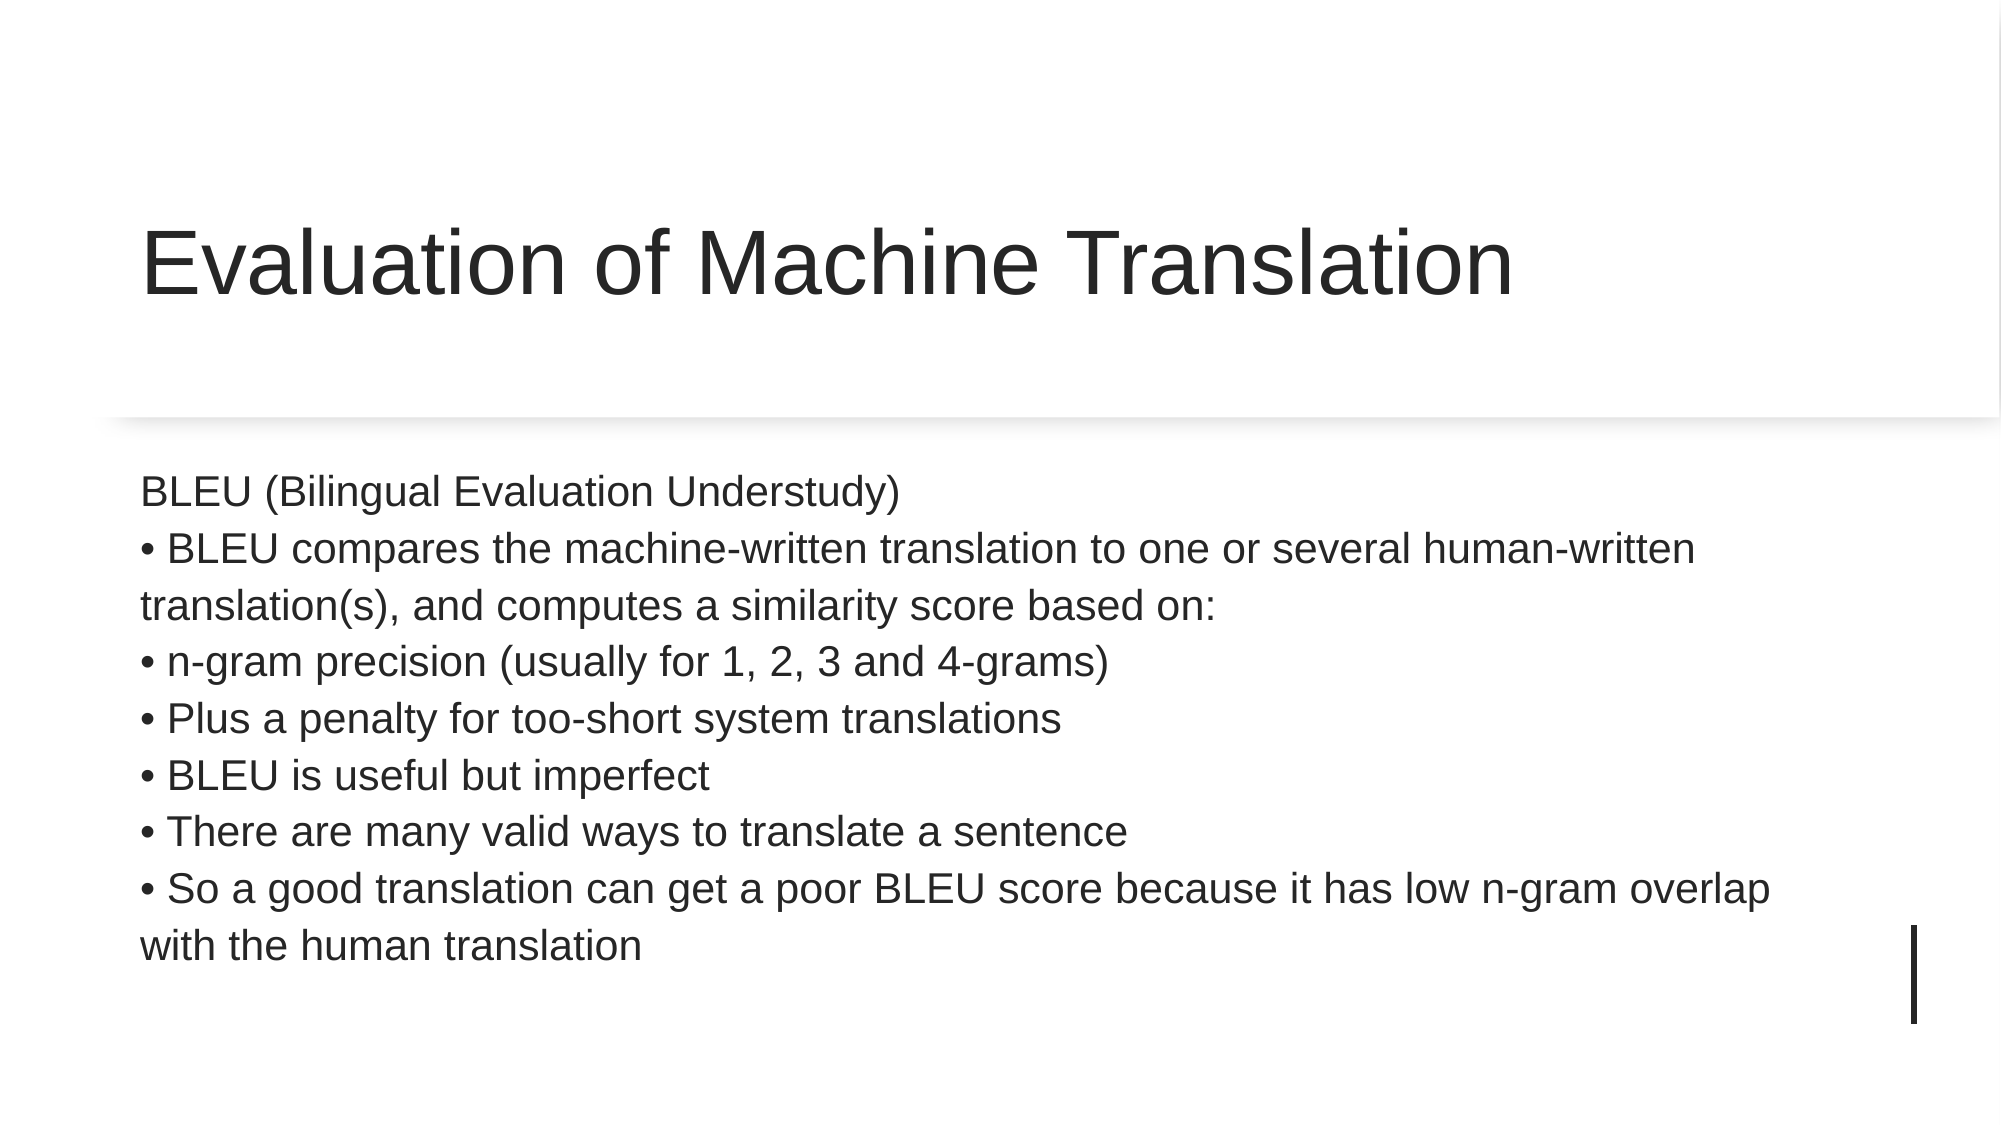

# Evaluation of Machine Translation
BLEU (Bilingual Evaluation Understudy)
• BLEU compares the machine-written translation to one or several human-written
translation(s), and computes a similarity score based on:
• n-gram precision (usually for 1, 2, 3 and 4-grams)
• Plus a penalty for too-short system translations
• BLEU is useful but imperfect
• There are many valid ways to translate a sentence
• So a good translation can get a poor BLEU score because it has low n-gram overlap
with the human translation